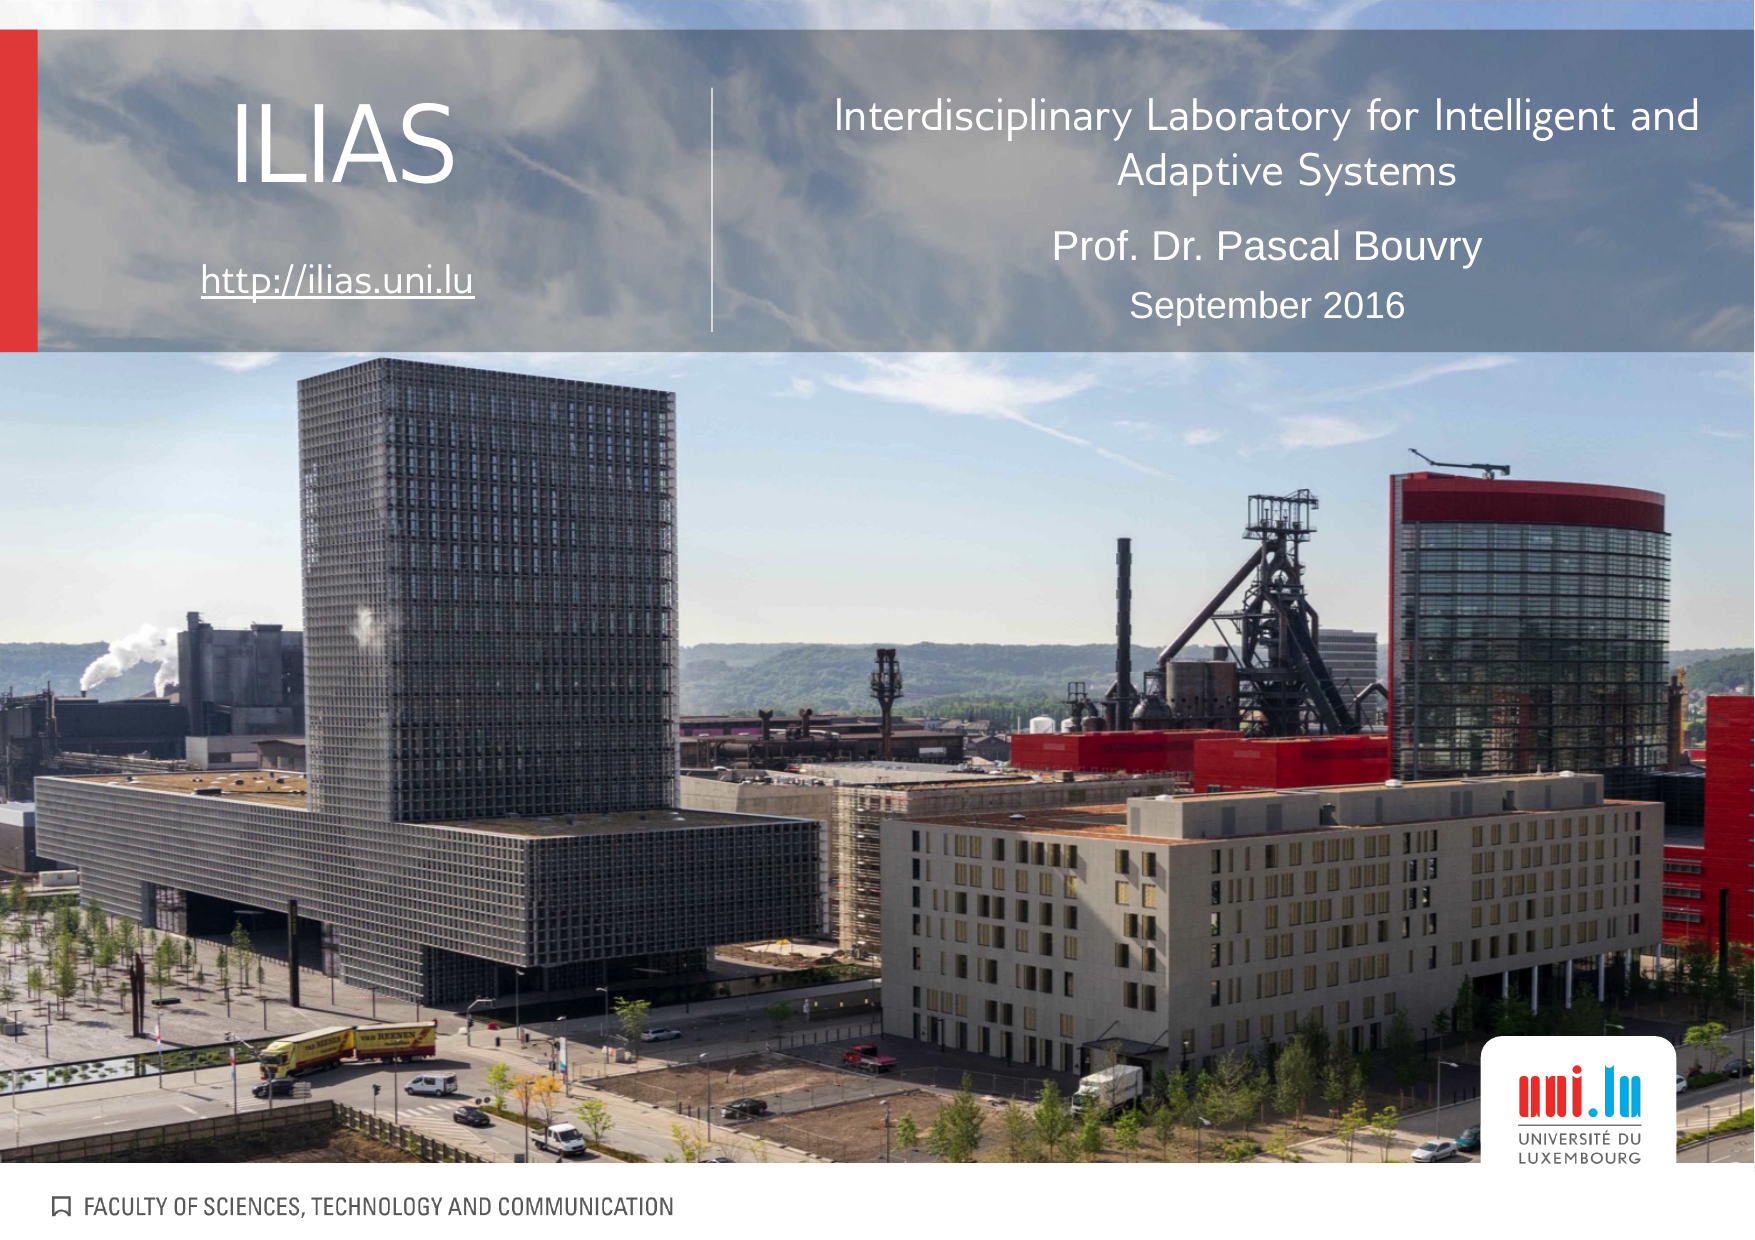

ILIAS
http://ilias.uni.lu
Interdisciplinary Laboratory for Intelligent and Adaptive Systems
Prof. Dr. Pascal Bouvry
September 2016